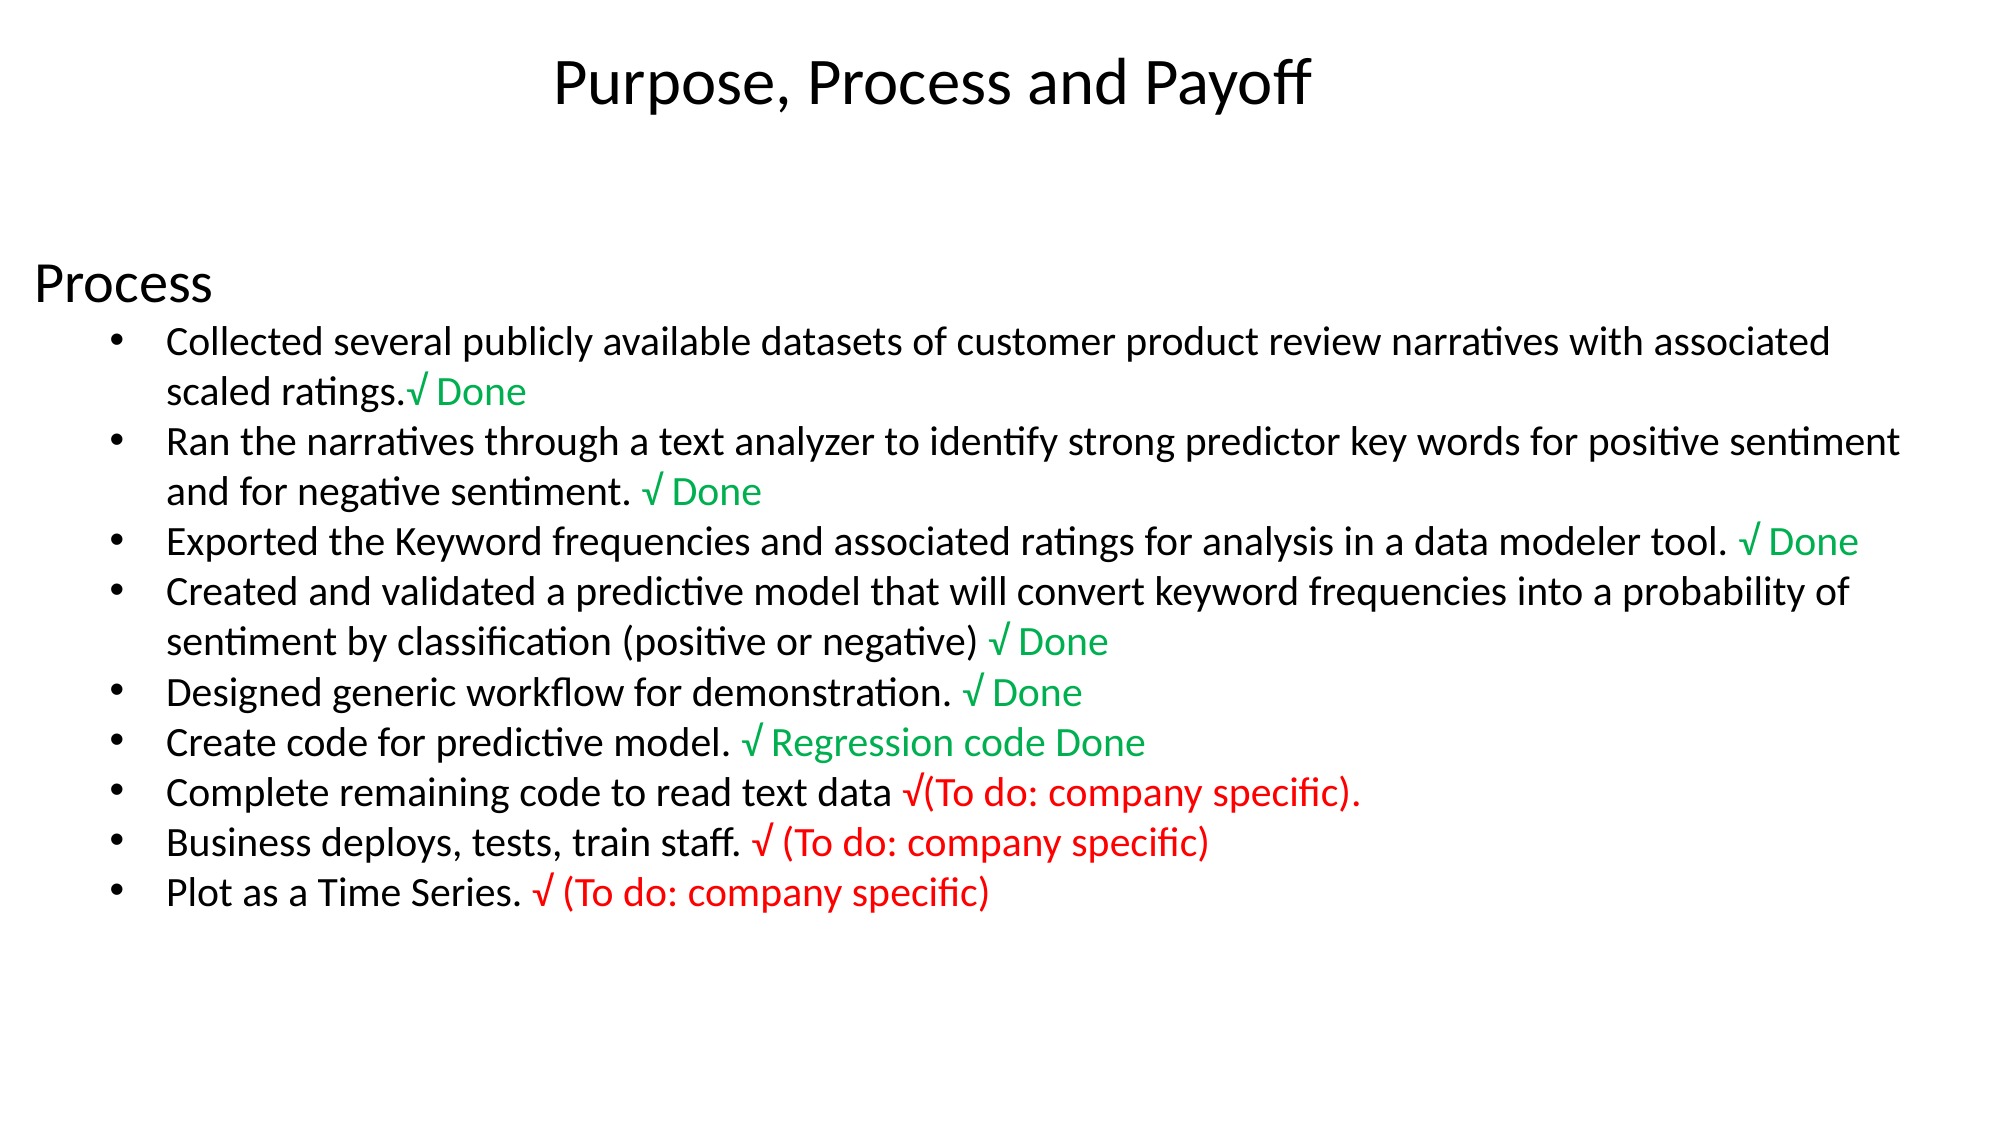

Purpose, Process and Payoff
Process
Collected several publicly available datasets of customer product review narratives with associated scaled ratings.√ Done
Ran the narratives through a text analyzer to identify strong predictor key words for positive sentiment and for negative sentiment. √ Done
Exported the Keyword frequencies and associated ratings for analysis in a data modeler tool. √ Done
Created and validated a predictive model that will convert keyword frequencies into a probability of sentiment by classification (positive or negative) √ Done
Designed generic workflow for demonstration. √ Done
Create code for predictive model. √ Regression code Done
Complete remaining code to read text data √(To do: company specific).
Business deploys, tests, train staff. √ (To do: company specific)
Plot as a Time Series. √ (To do: company specific)